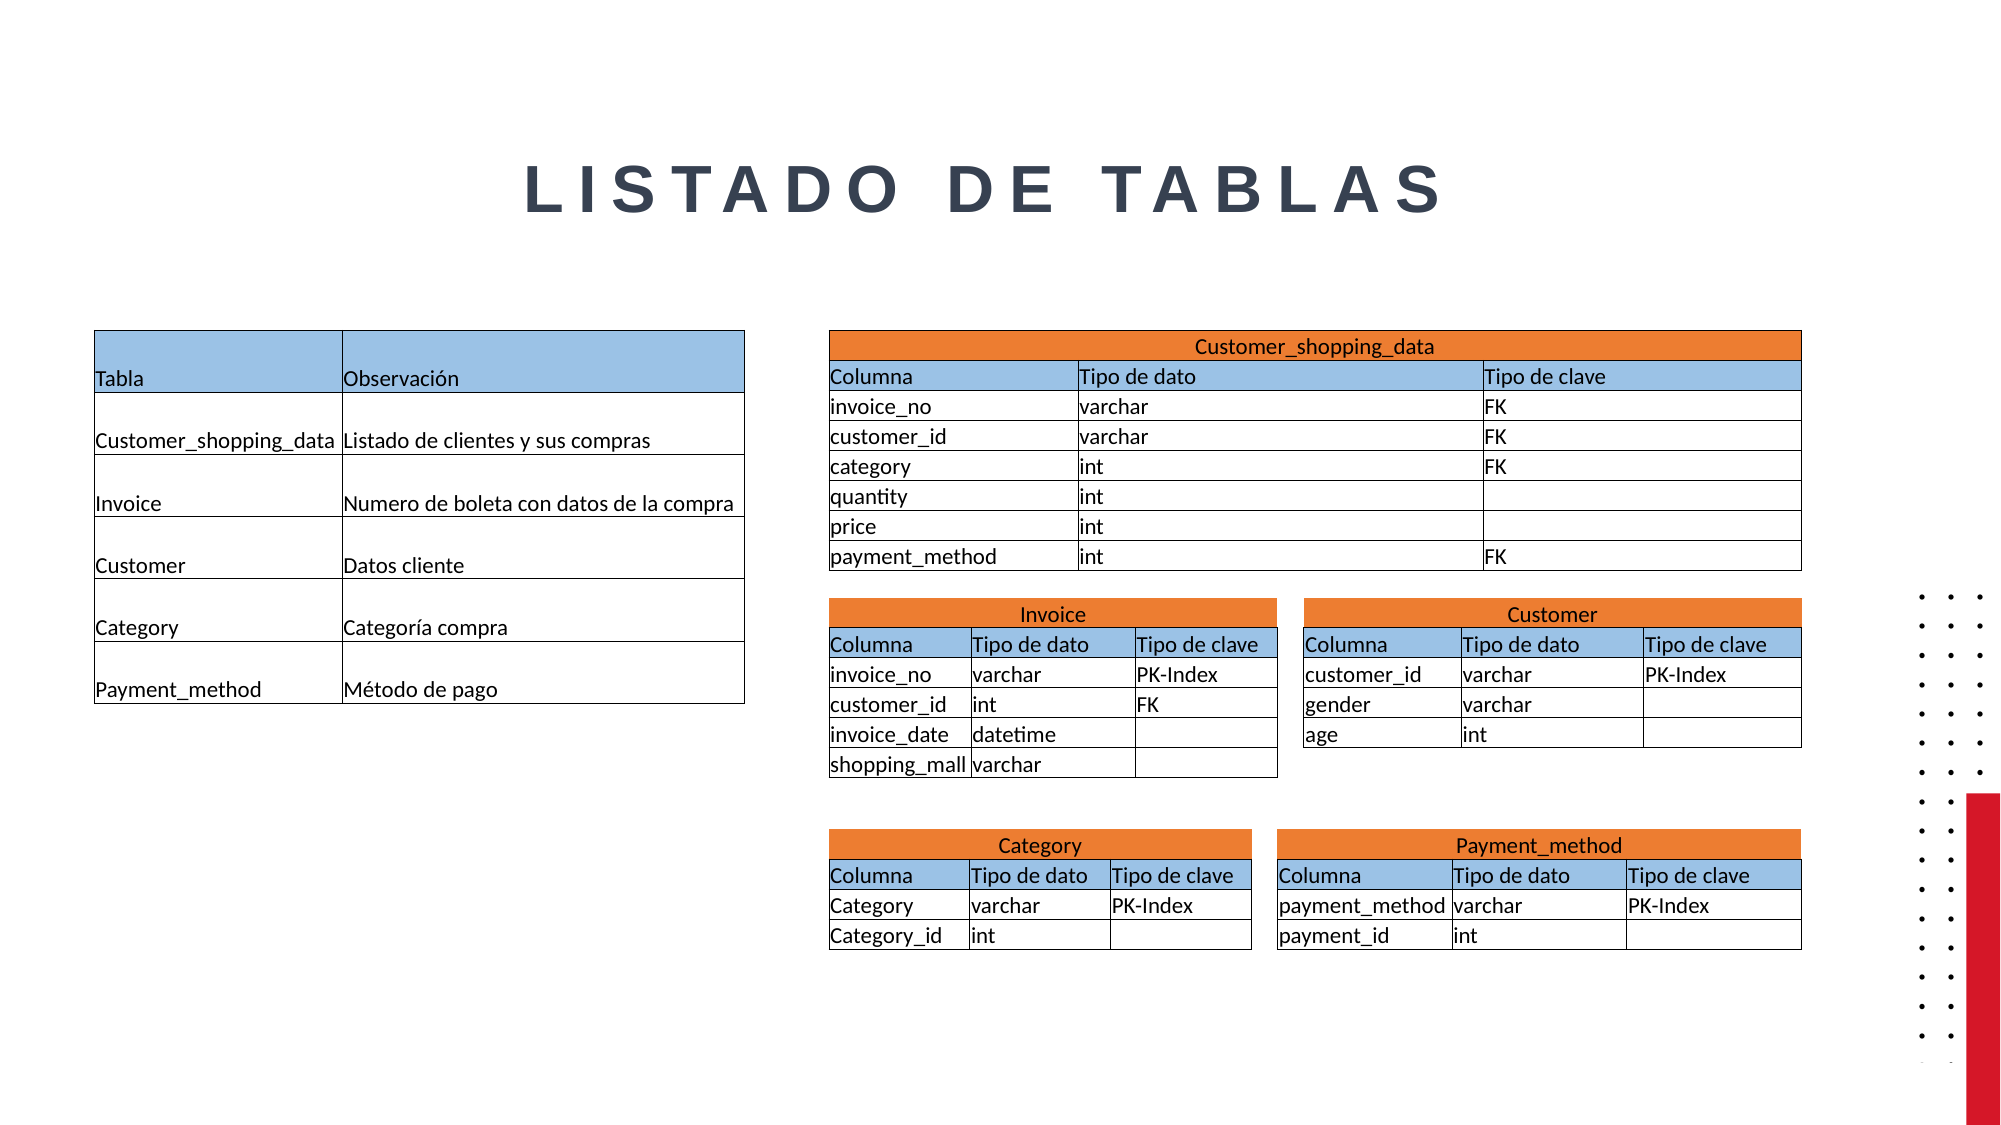

# Listado de tablas
| Tabla | Observación |
| --- | --- |
| Customer\_shopping\_data | Listado de clientes y sus compras |
| Invoice | Numero de boleta con datos de la compra |
| Customer | Datos cliente |
| Category | Categoría compra |
| Payment\_method | Método de pago |
| Customer\_shopping\_data |  |  |
| --- | --- | --- |
| Columna | Tipo de dato | Tipo de clave |
| invoice\_no | varchar | FK |
| customer\_id | varchar | FK |
| category | int | FK |
| quantity | int |  |
| price | int |  |
| payment\_method | int | FK |
| Invoice |  |  |
| --- | --- | --- |
| Columna | Tipo de dato | Tipo de clave |
| invoice\_no | varchar | PK-Index |
| customer\_id | int | FK |
| invoice\_date | datetime |  |
| shopping\_mall | varchar |  |
| Customer |  |  |
| --- | --- | --- |
| Columna | Tipo de dato | Tipo de clave |
| customer\_id | varchar | PK-Index |
| gender | varchar |  |
| age | int |  |
| Category |  |  |
| --- | --- | --- |
| Columna | Tipo de dato | Tipo de clave |
| Category | varchar | PK-Index |
| Category\_id | int |  |
| Payment\_method |  |  |
| --- | --- | --- |
| Columna | Tipo de dato | Tipo de clave |
| payment\_method | varchar | PK-Index |
| payment\_id | int |  |